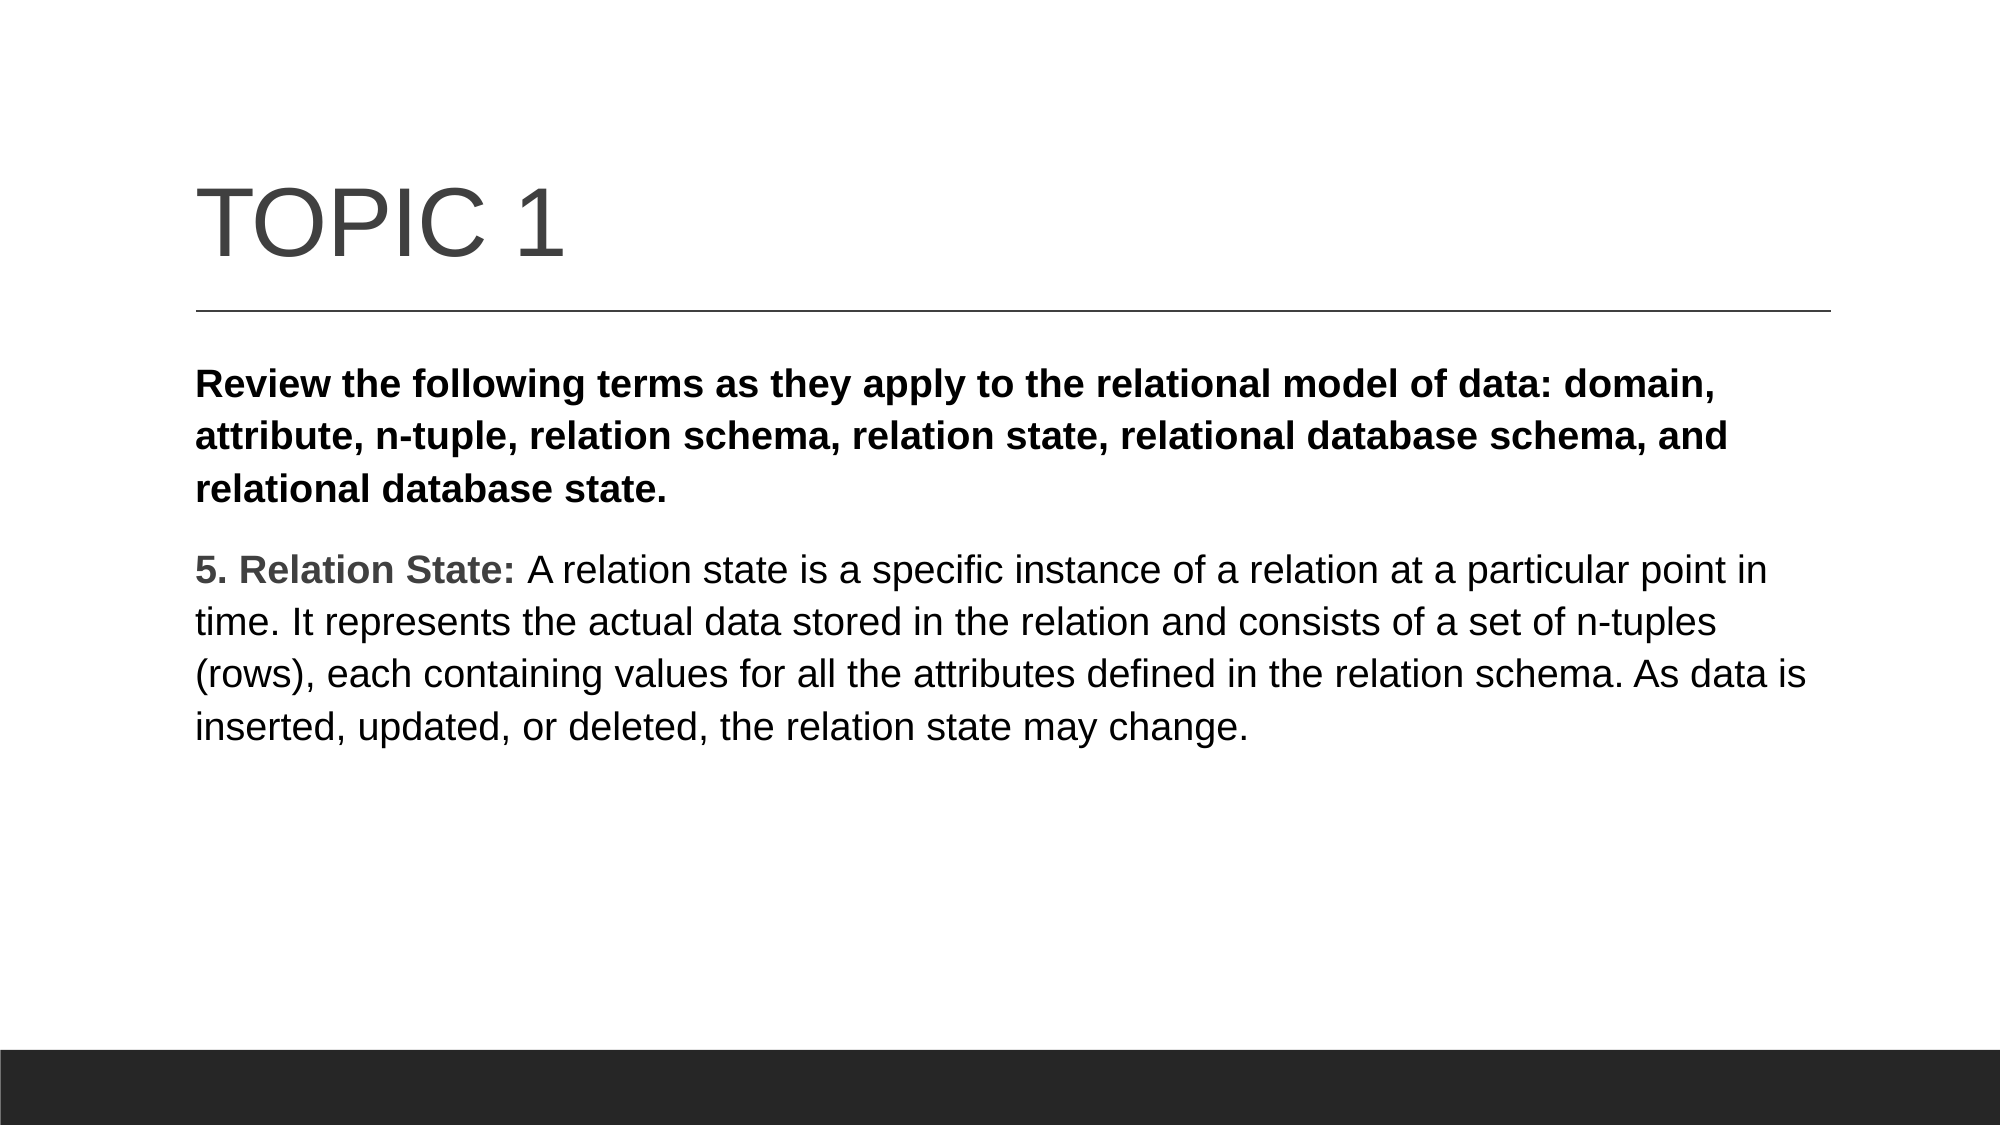

# TOPIC 1
Review the following terms as they apply to the relational model of data: domain, attribute, n-tuple, relation schema, relation state, relational database schema, and relational database state.
5. Relation State: A relation state is a specific instance of a relation at a particular point in time. It represents the actual data stored in the relation and consists of a set of n-tuples (rows), each containing values for all the attributes defined in the relation schema. As data is inserted, updated, or deleted, the relation state may change.